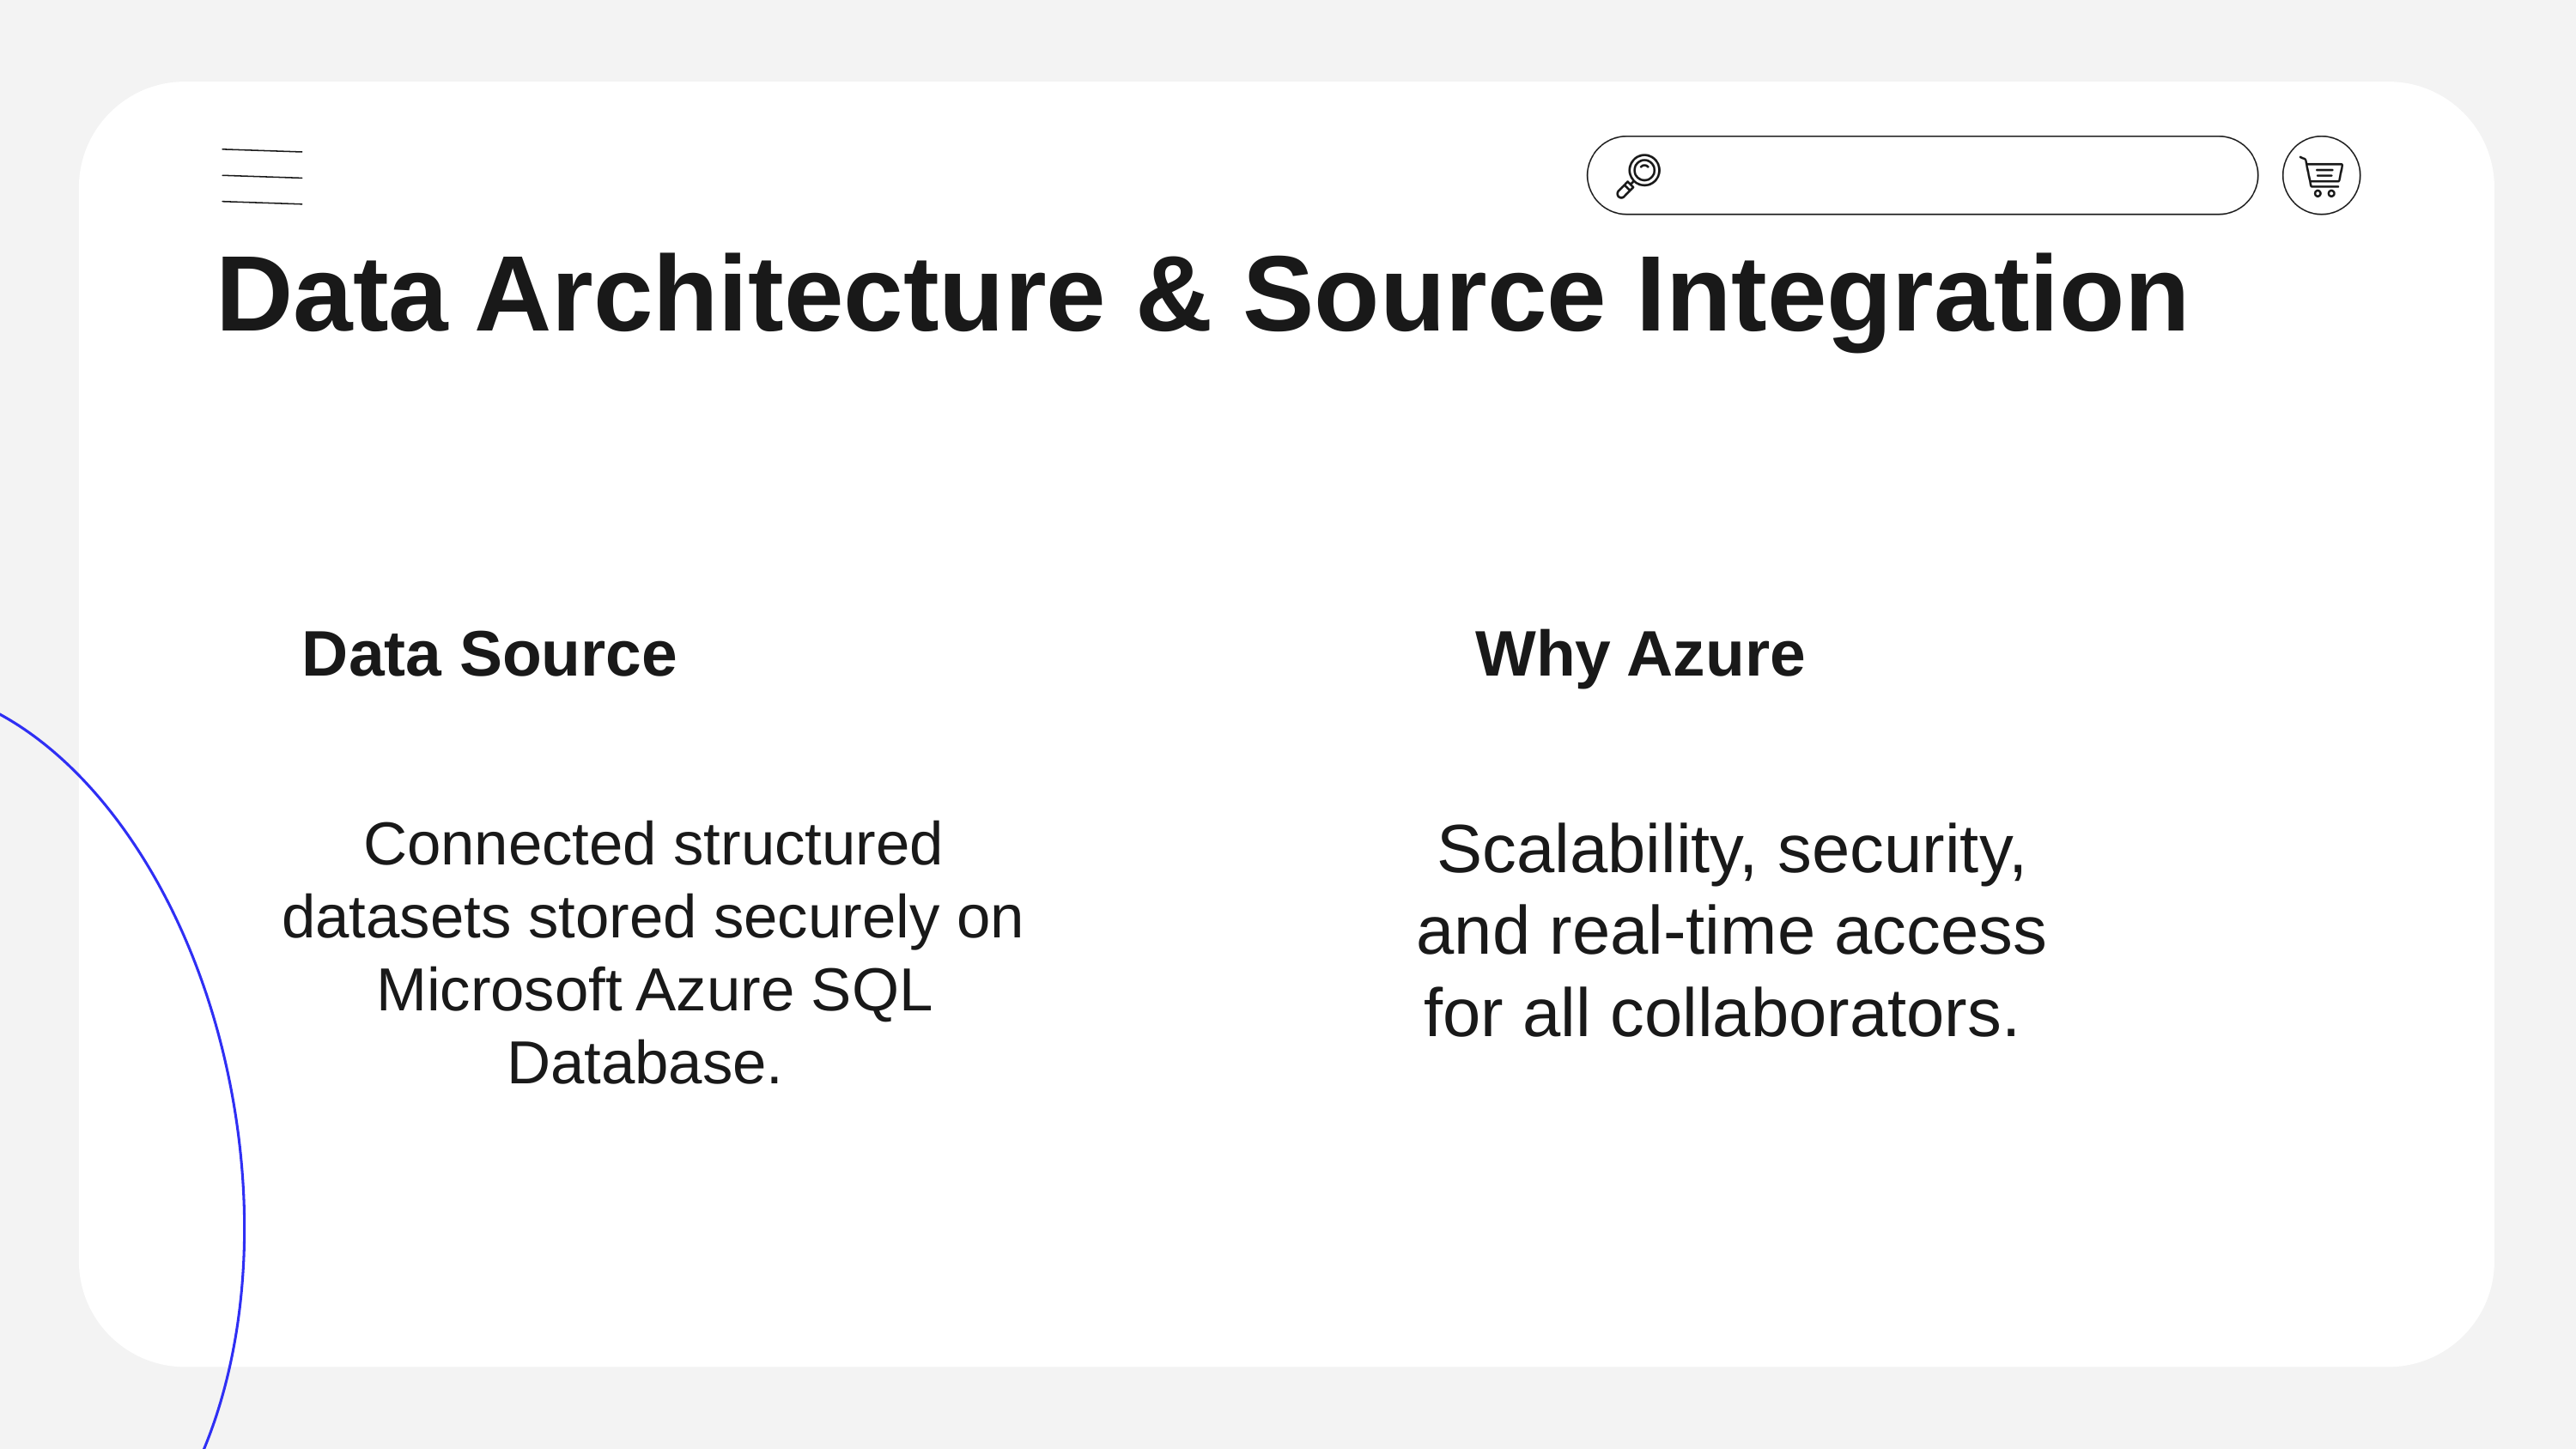

Data Architecture & Source Integration
Data Source
Why Azure
Connected structured datasets stored securely on Microsoft Azure SQL Database.
Scalability, security, and real-time access for all collaborators.